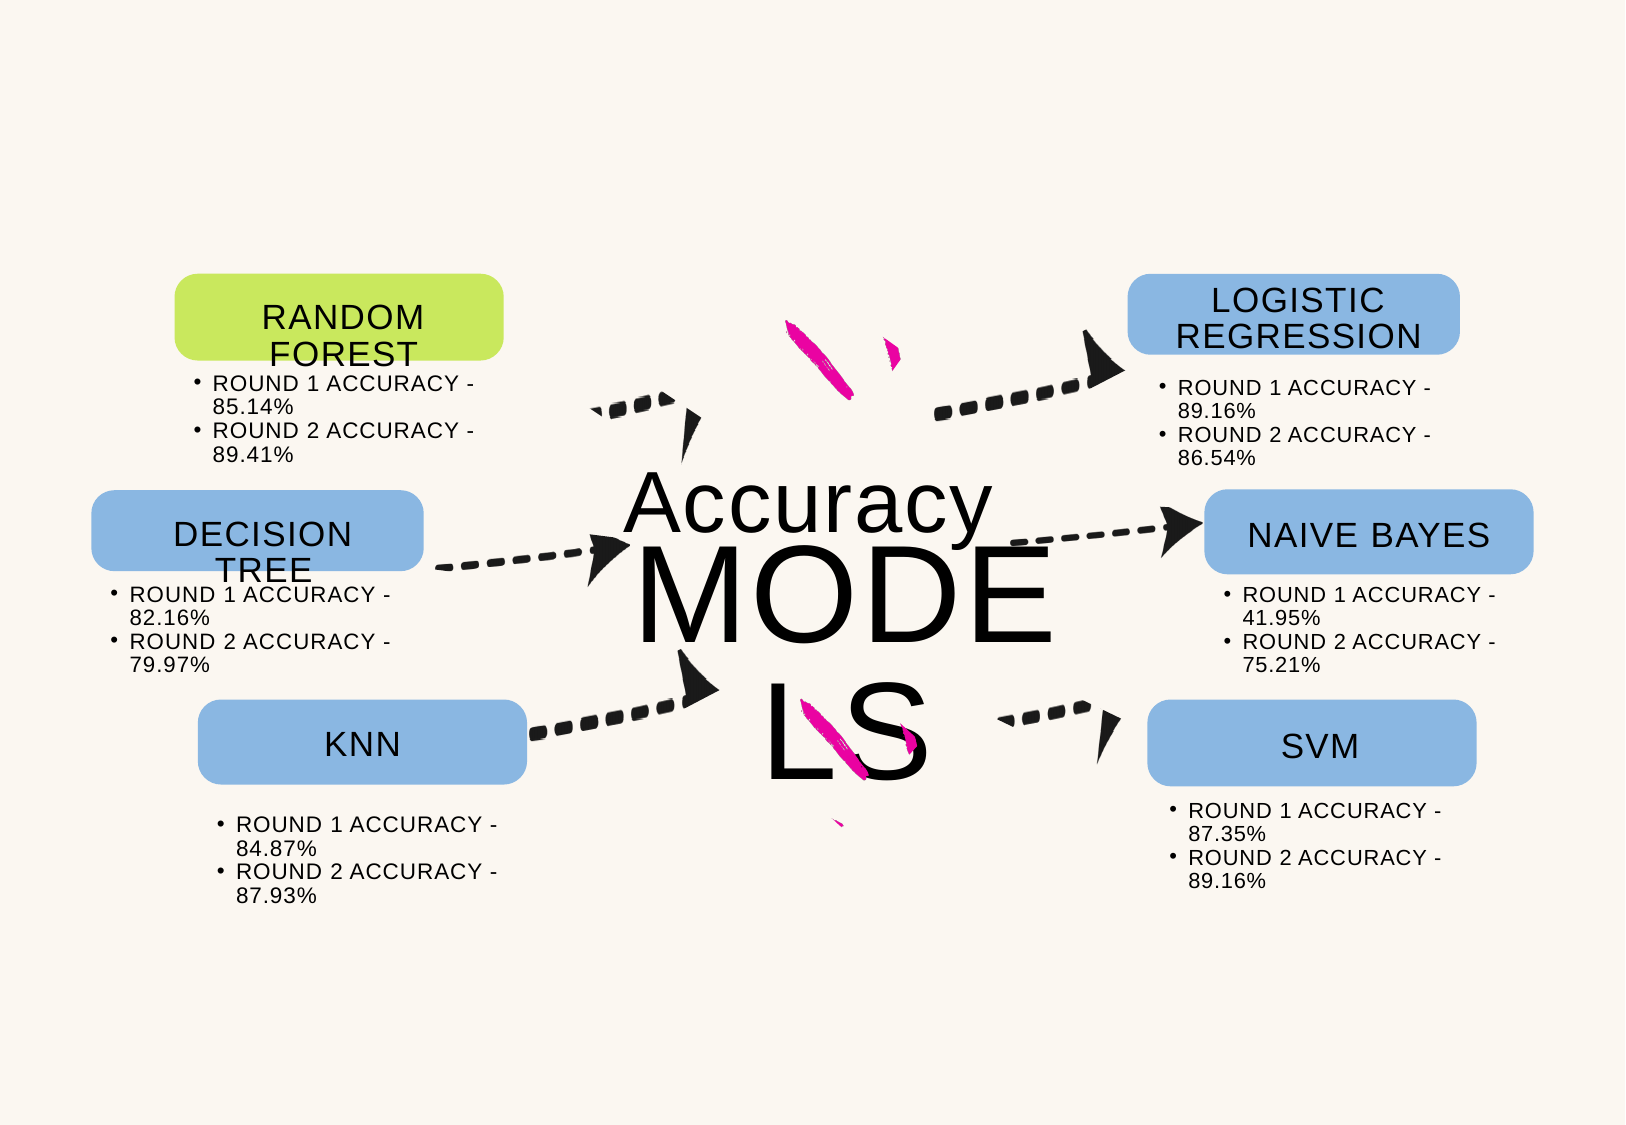

LOGISTIC REGRESSION
RANDOM FOREST

ROUND 1 ACCURACY - 85.14%
ROUND 2 ACCURACY - 89.41%

ROUND 1 ACCURACY - 89.16%
ROUND 2 ACCURACY - 86.54%
Accuracy

DECISION TREE
NAIVE BAYES

MODELS
ROUND 1 ACCURACY - 82.16%
ROUND 2 ACCURACY - 79.97%

ROUND 1 ACCURACY - 41.95%
ROUND 2 ACCURACY - 75.21%

KNN
SVM
ROUND 1 ACCURACY - 87.35%
ROUND 2 ACCURACY - 89.16%

ROUND 1 ACCURACY - 84.87%
ROUND 2 ACCURACY - 87.93%